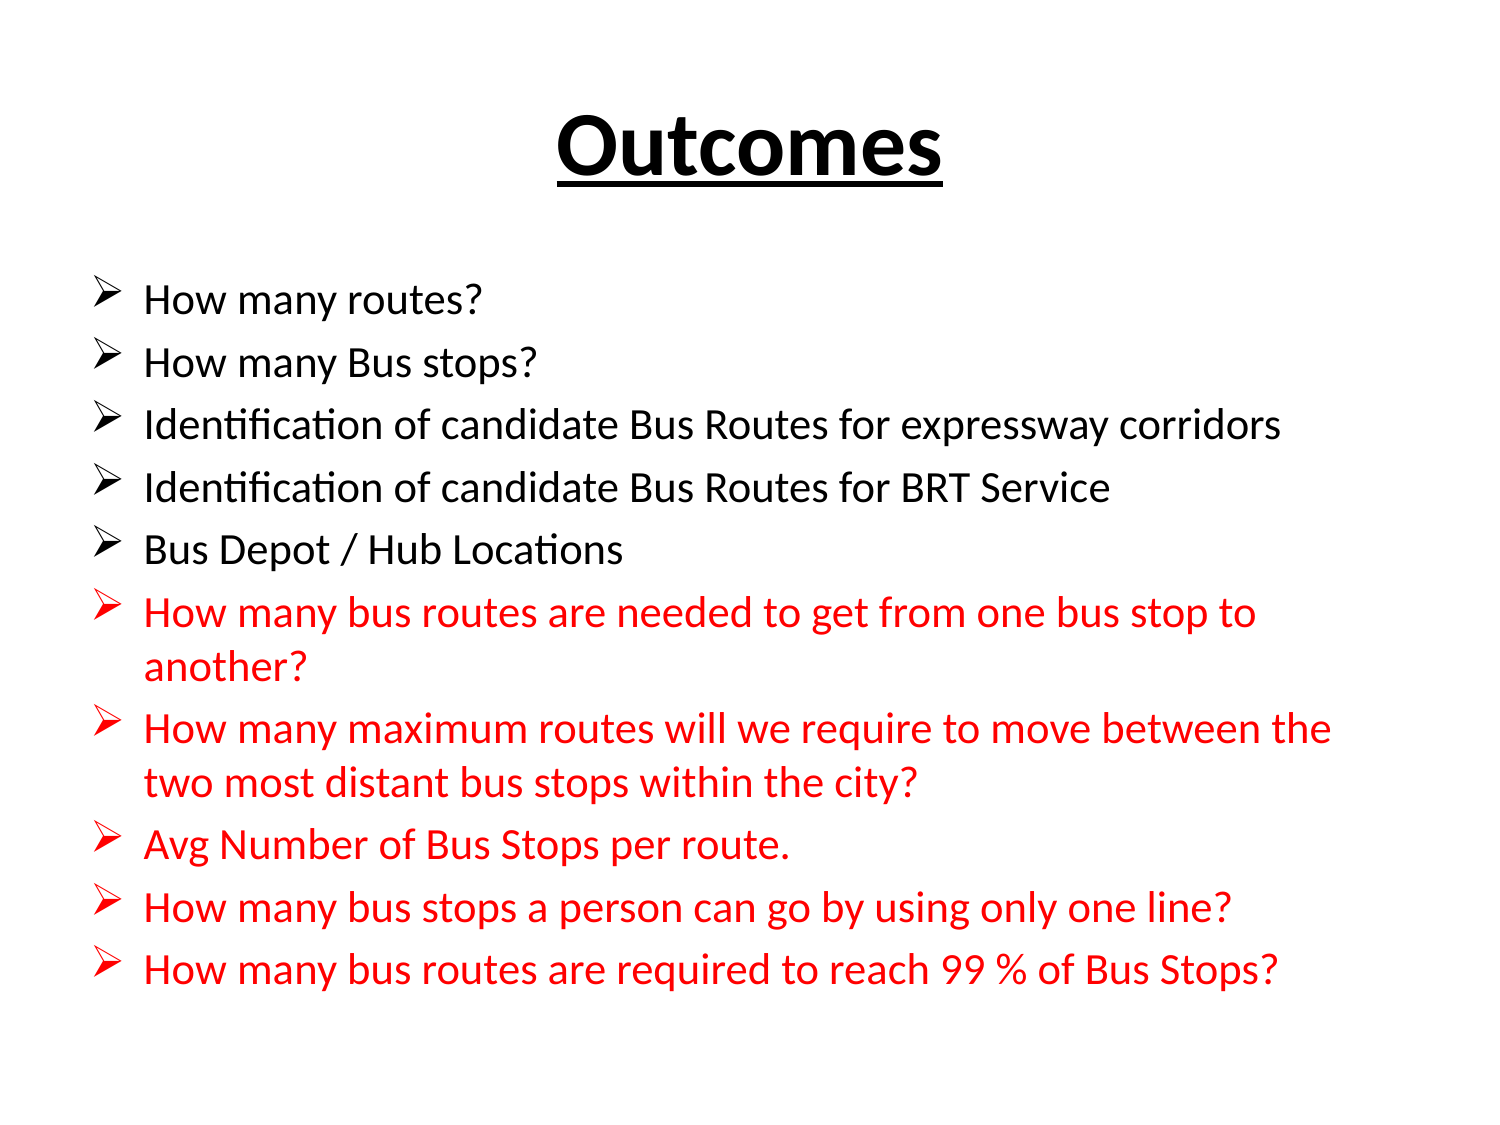

# Outcomes
How many routes?
How many Bus stops?
Identification of candidate Bus Routes for expressway corridors
Identification of candidate Bus Routes for BRT Service
Bus Depot / Hub Locations
How many bus routes are needed to get from one bus stop to another?
How many maximum routes will we require to move between the two most distant bus stops within the city?
Avg Number of Bus Stops per route.
How many bus stops a person can go by using only one line?
How many bus routes are required to reach 99 % of Bus Stops?